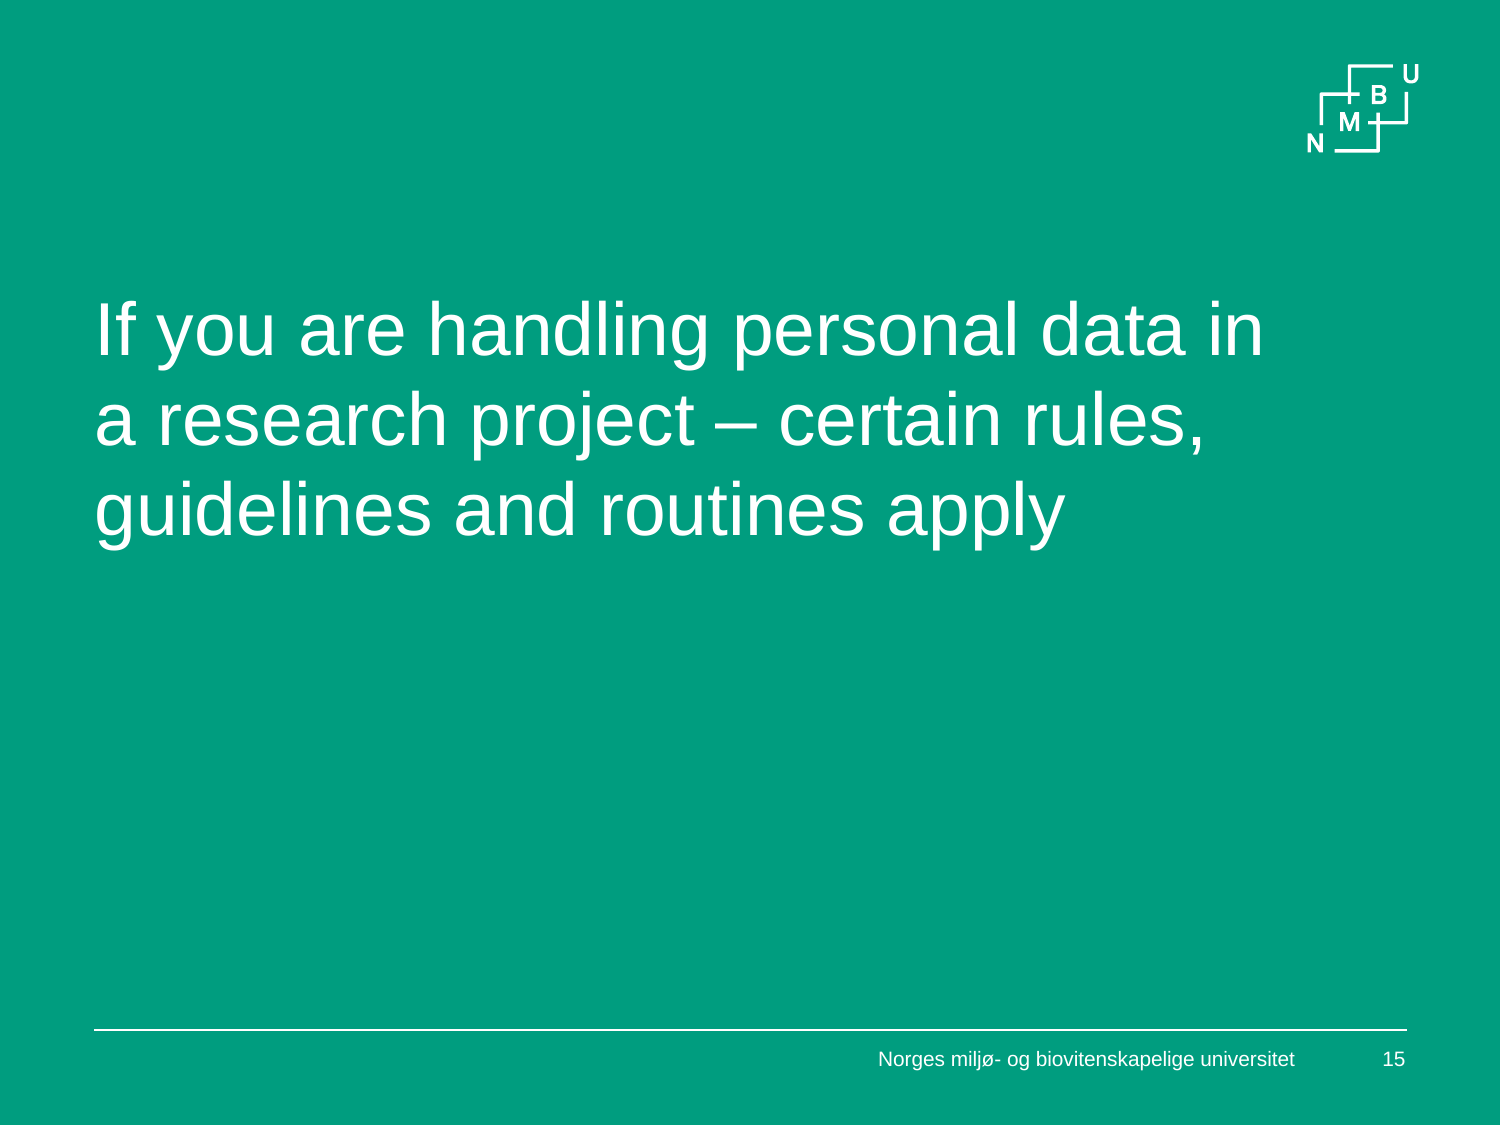

# If you are handling personal data in a research project – certain rules, guidelines and routines apply
www.nsd.no

Norges miljø- og biovitenskapelige universitet
15